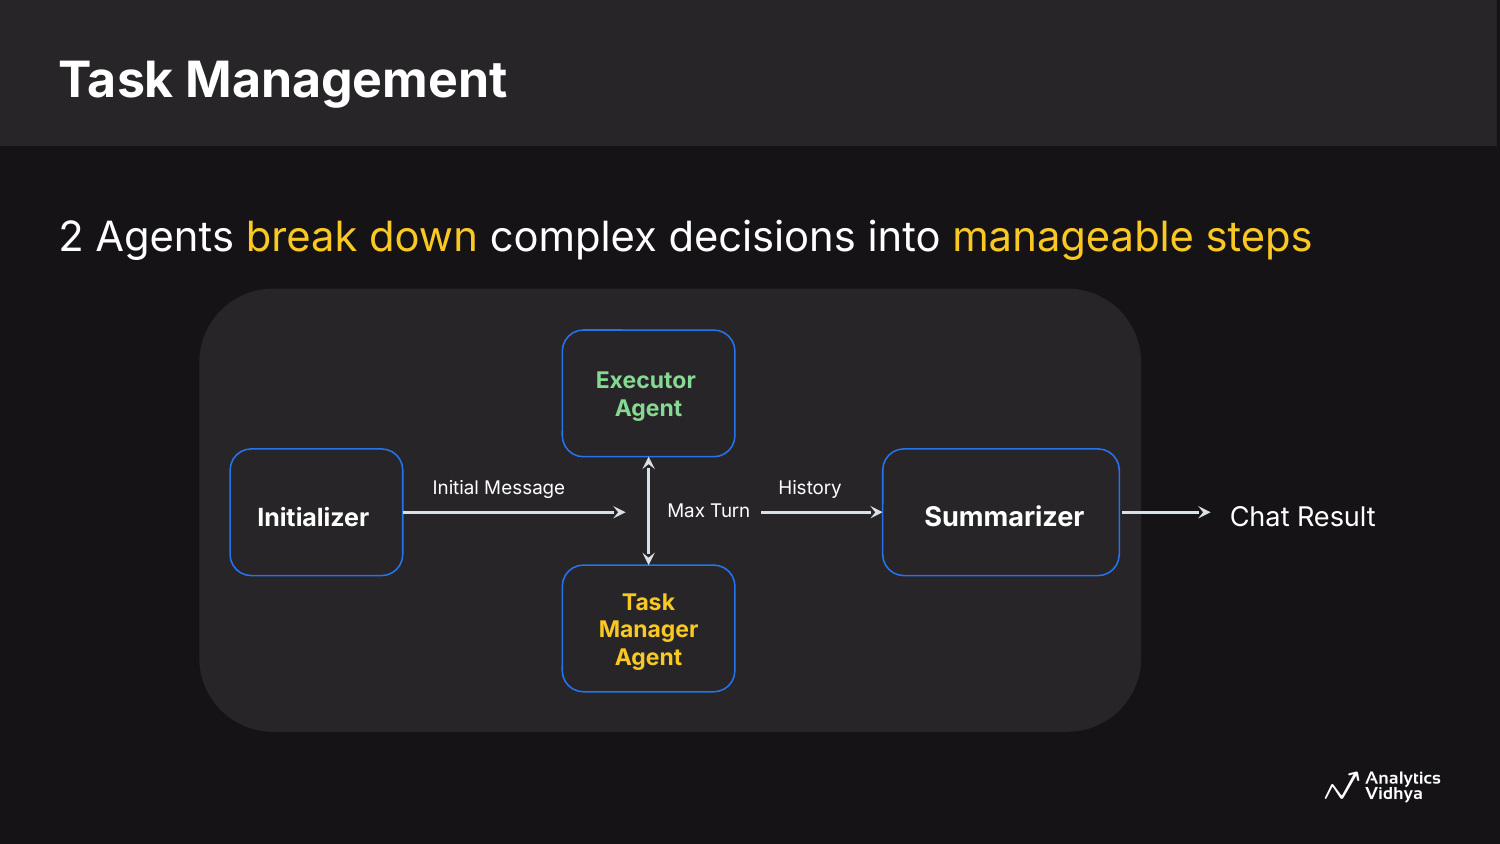

Task Management
2 Agents break down complex decisions into manageable steps

Executor  Agent

Initial Message

History

 Initializer

 Summarizer

 Chat Result

Max Turn

Task Manager Agent